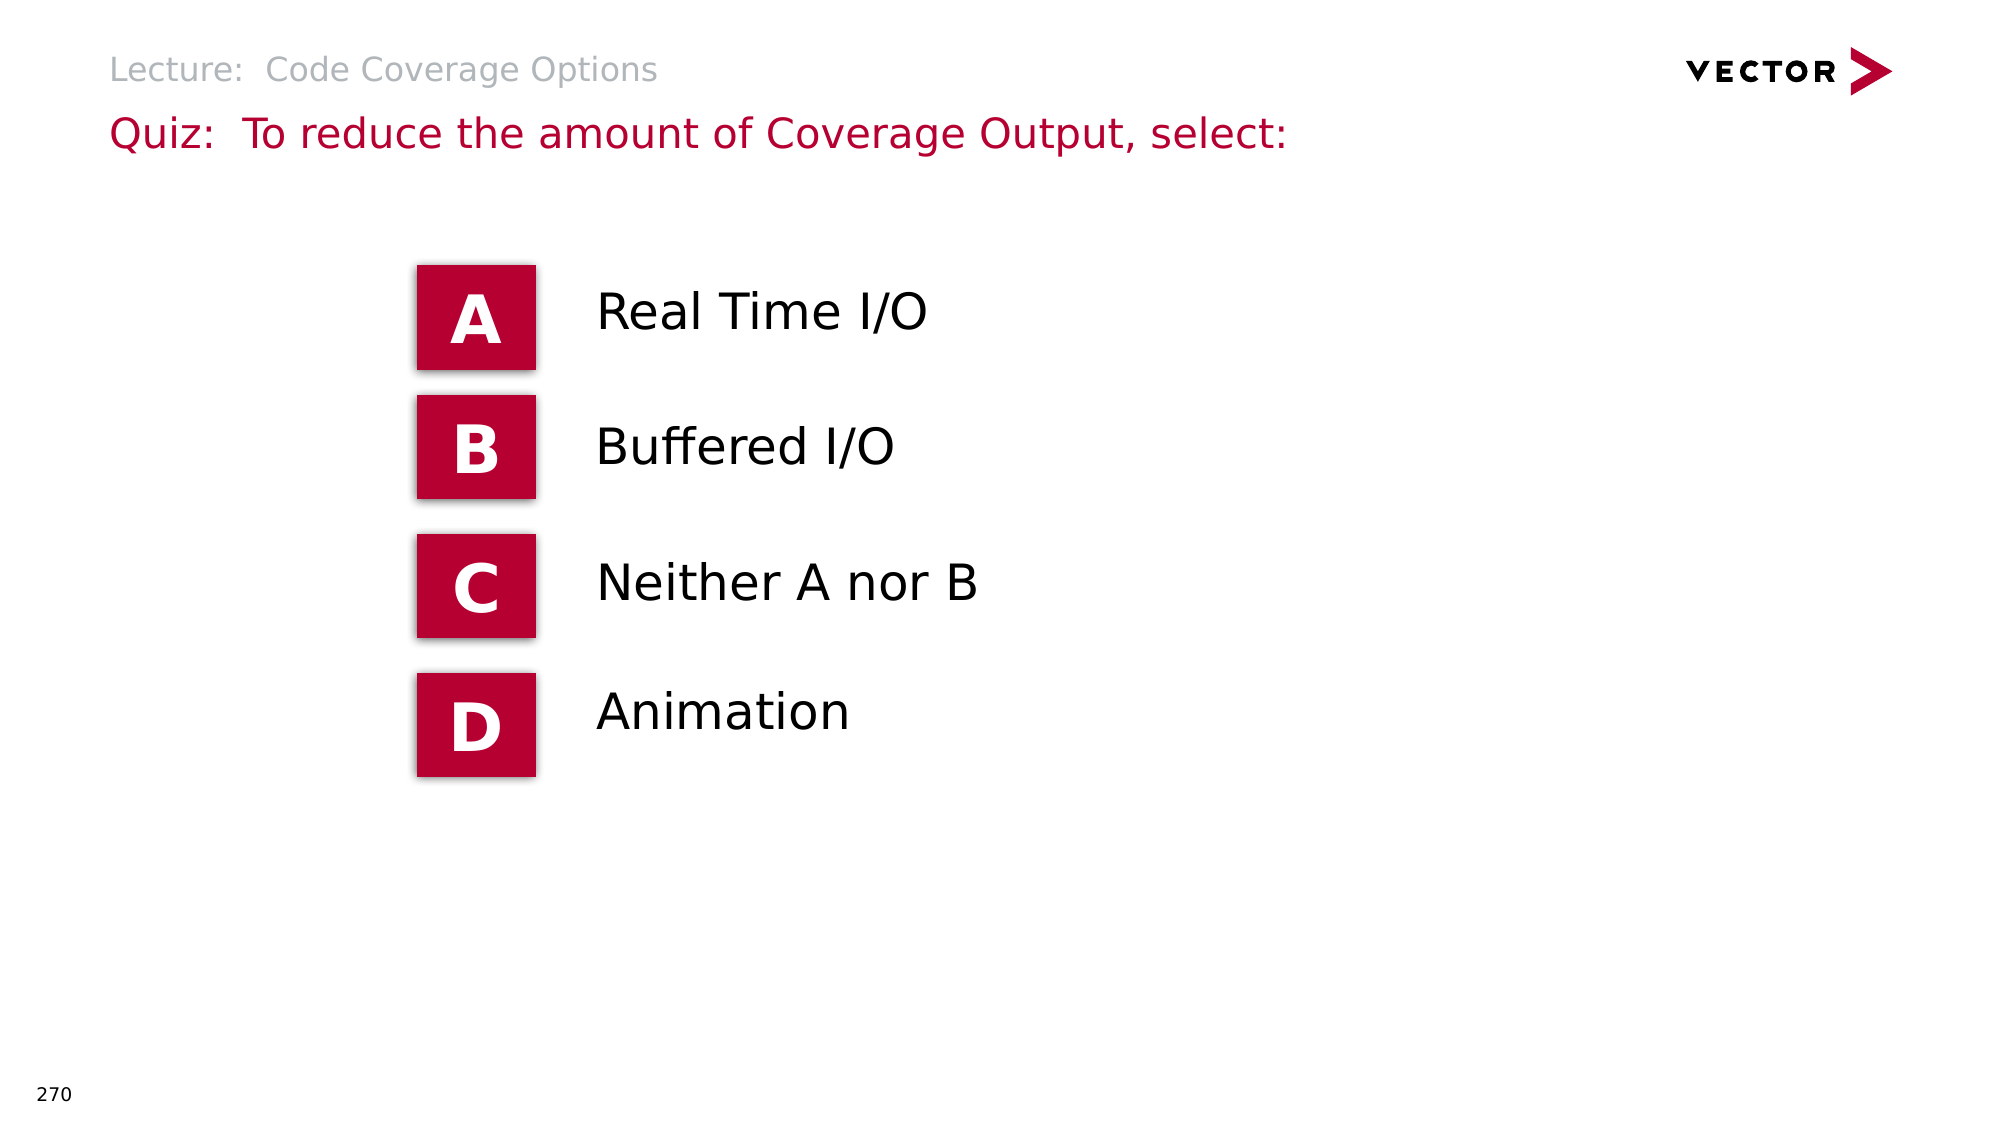

# Lecture:  Code Coverage Options
Quiz:  To reduce the amount of Coverage Output, select:
A
Real Time I/O
B
Buffered I/O
C
Neither A nor B
D
Animation